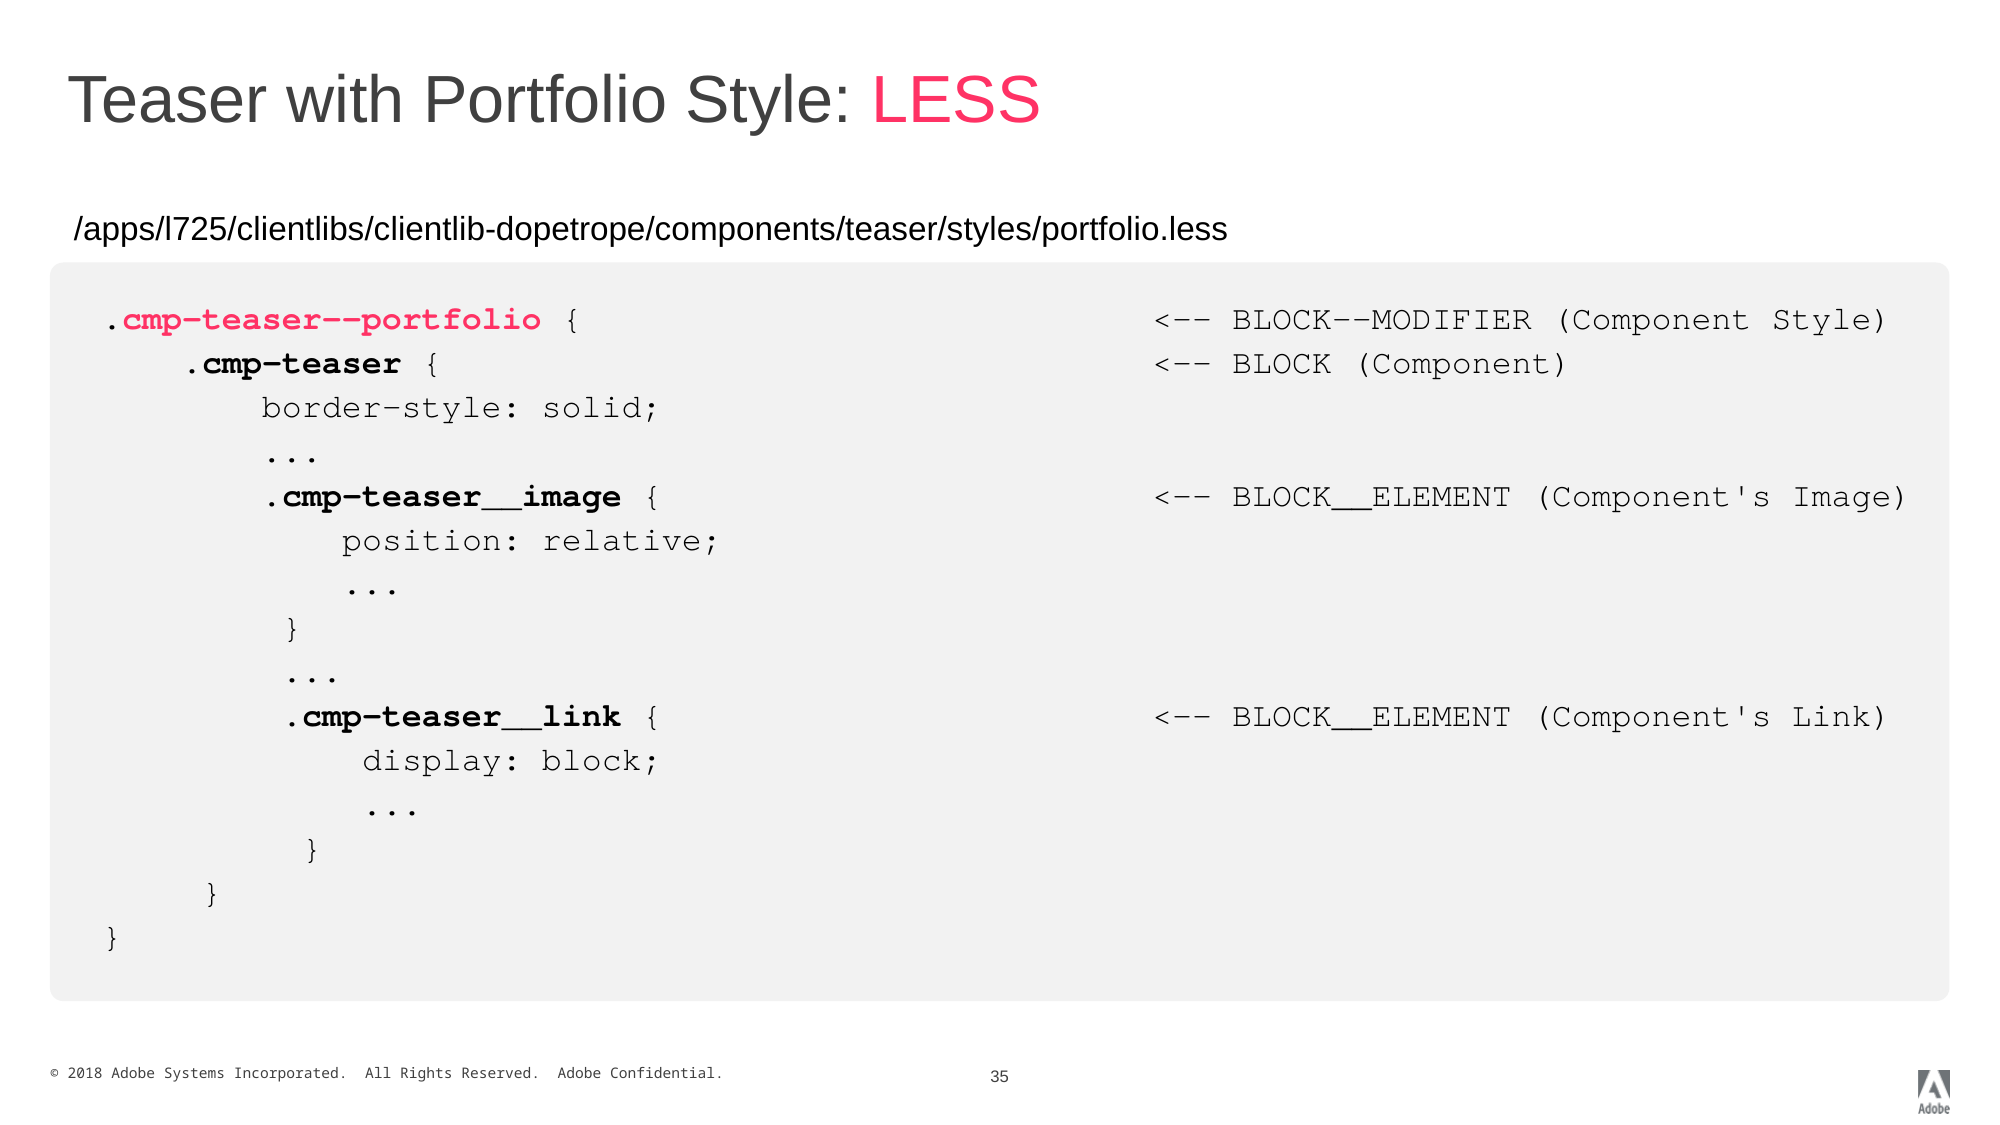

# Teaser with Portfolio Style: LESS
 /apps/l725/clientlibs/clientlib-dopetrope/components/teaser/styles/portfolio.less

.cmp-teaser--portfolio { 				<-- BLOCK--MODIFIER (Component Style)
    .cmp-teaser { 					<-- BLOCK (Component)
        border-style: solid;
        ...
        .cmp-teaser__image { 				<-- BLOCK__ELEMENT (Component's Image)
            position: relative;
            ...
         }
         ...
         .cmp-teaser__link { 				<-- BLOCK__ELEMENT (Component's Link)
             display: block;
             ...
          }
     }
}
35